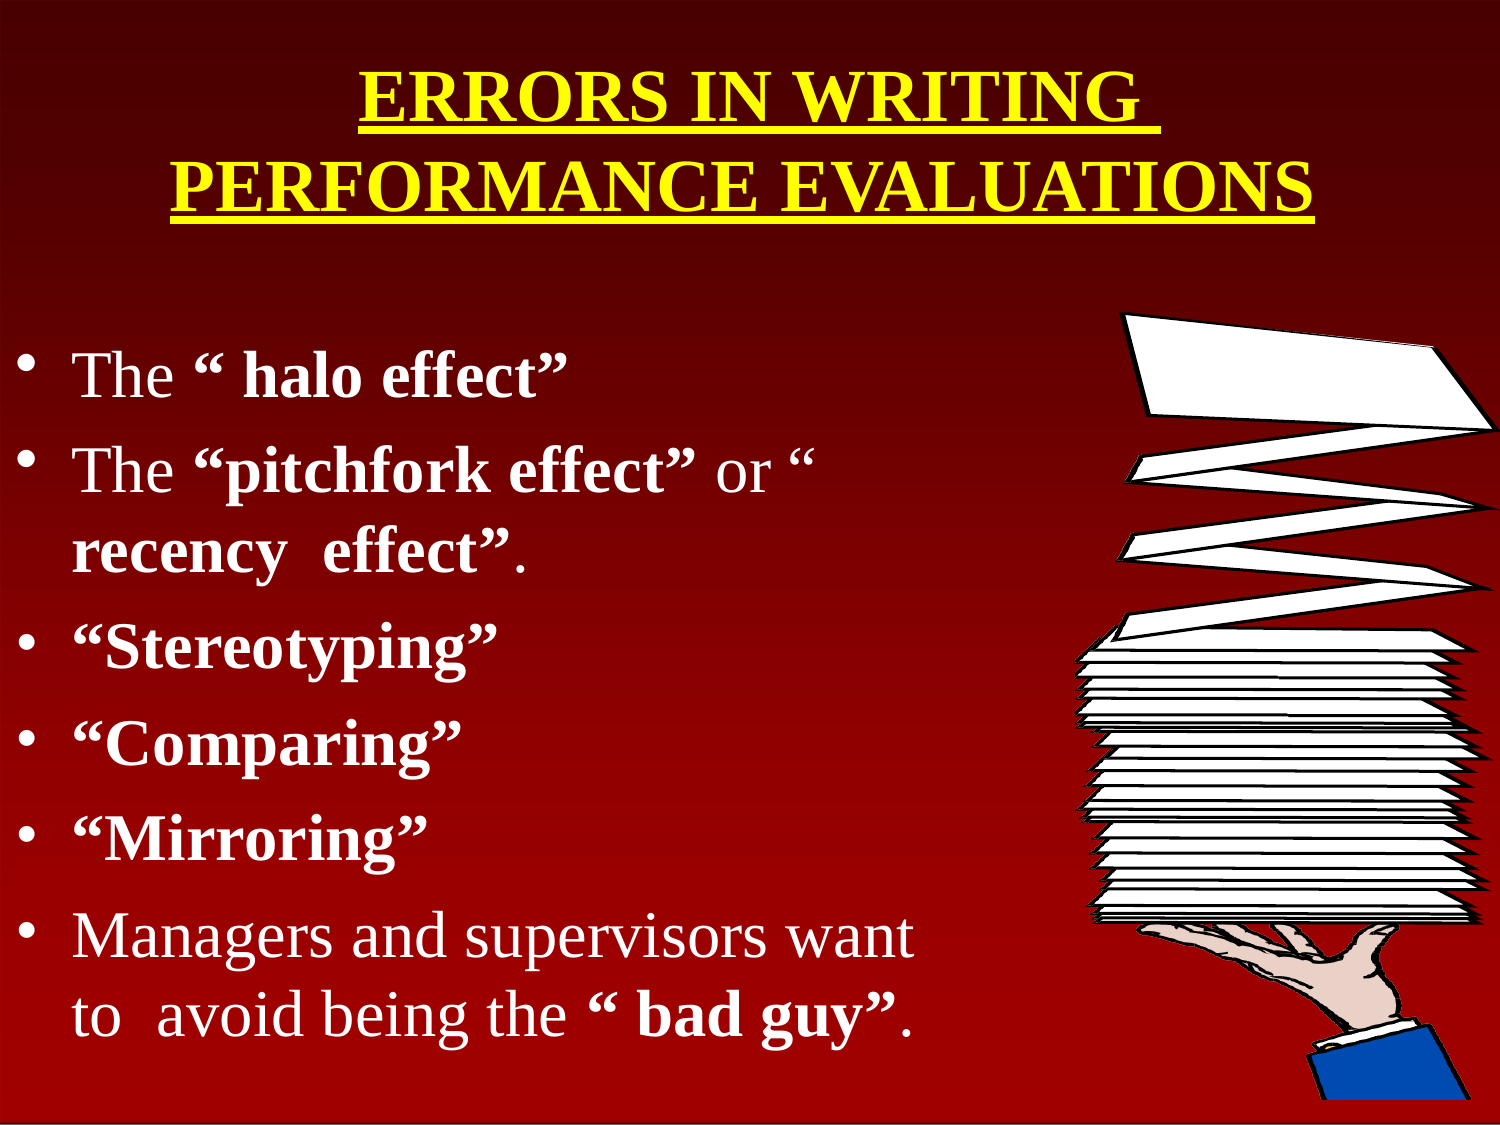

# ERRORS IN WRITING  PERFORMANCE EVALUATIONS
The “ halo effect”
The “pitchfork effect” or “ recency  effect”.
“Stereotyping”
“Comparing”
“Mirroring”
Managers and supervisors want to  avoid being the “ bad guy”.